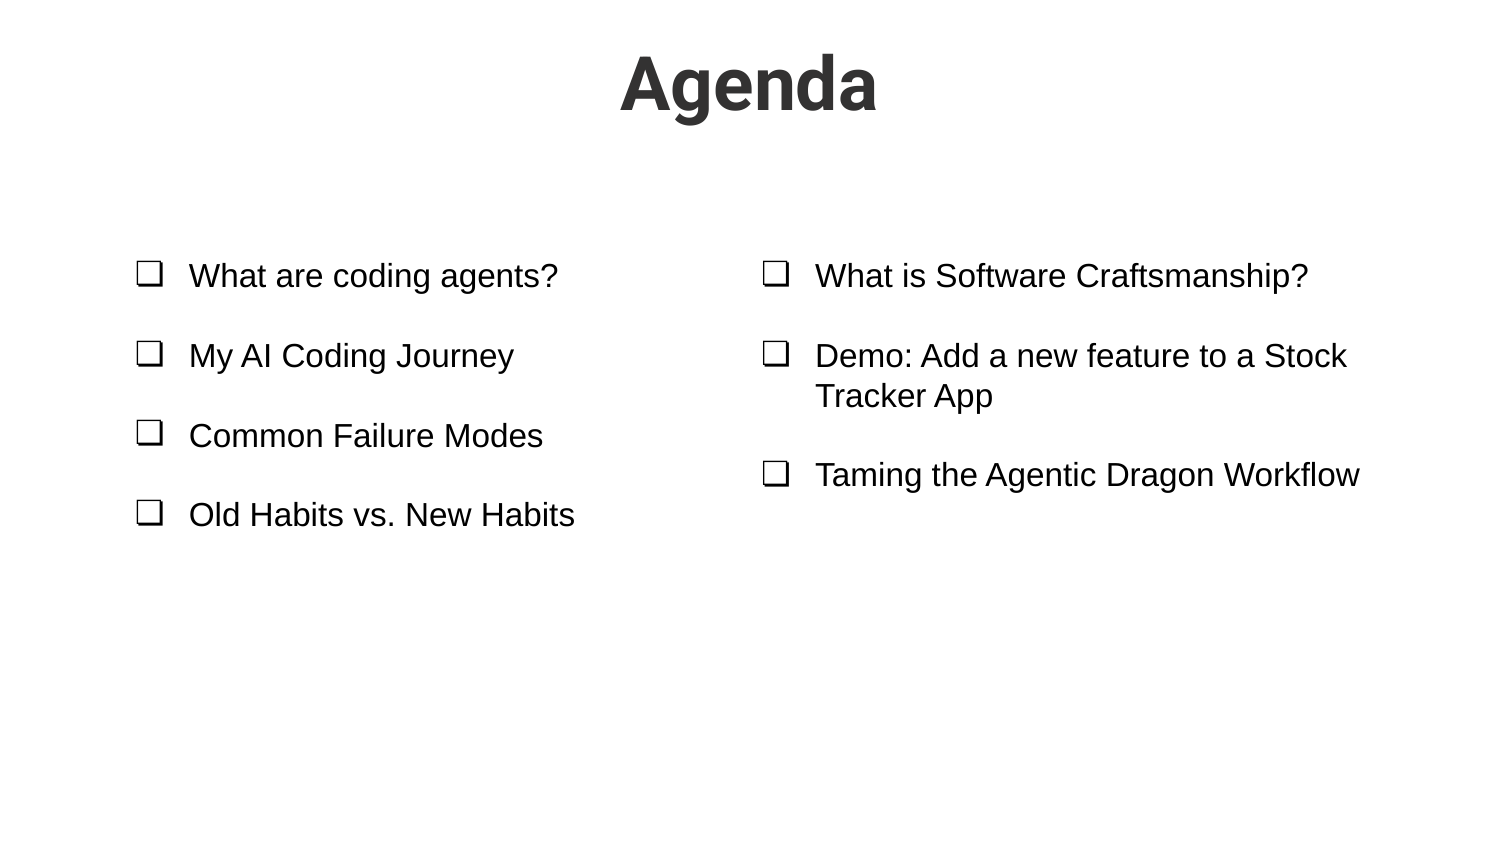

Agenda
What are coding agents?

My AI Coding Journey

Common Failure Modes

Old Habits vs. New Habits
What is Software Craftsmanship?

Demo: Add a new feature to a Stock Tracker App

Taming the Agentic Dragon Workflow